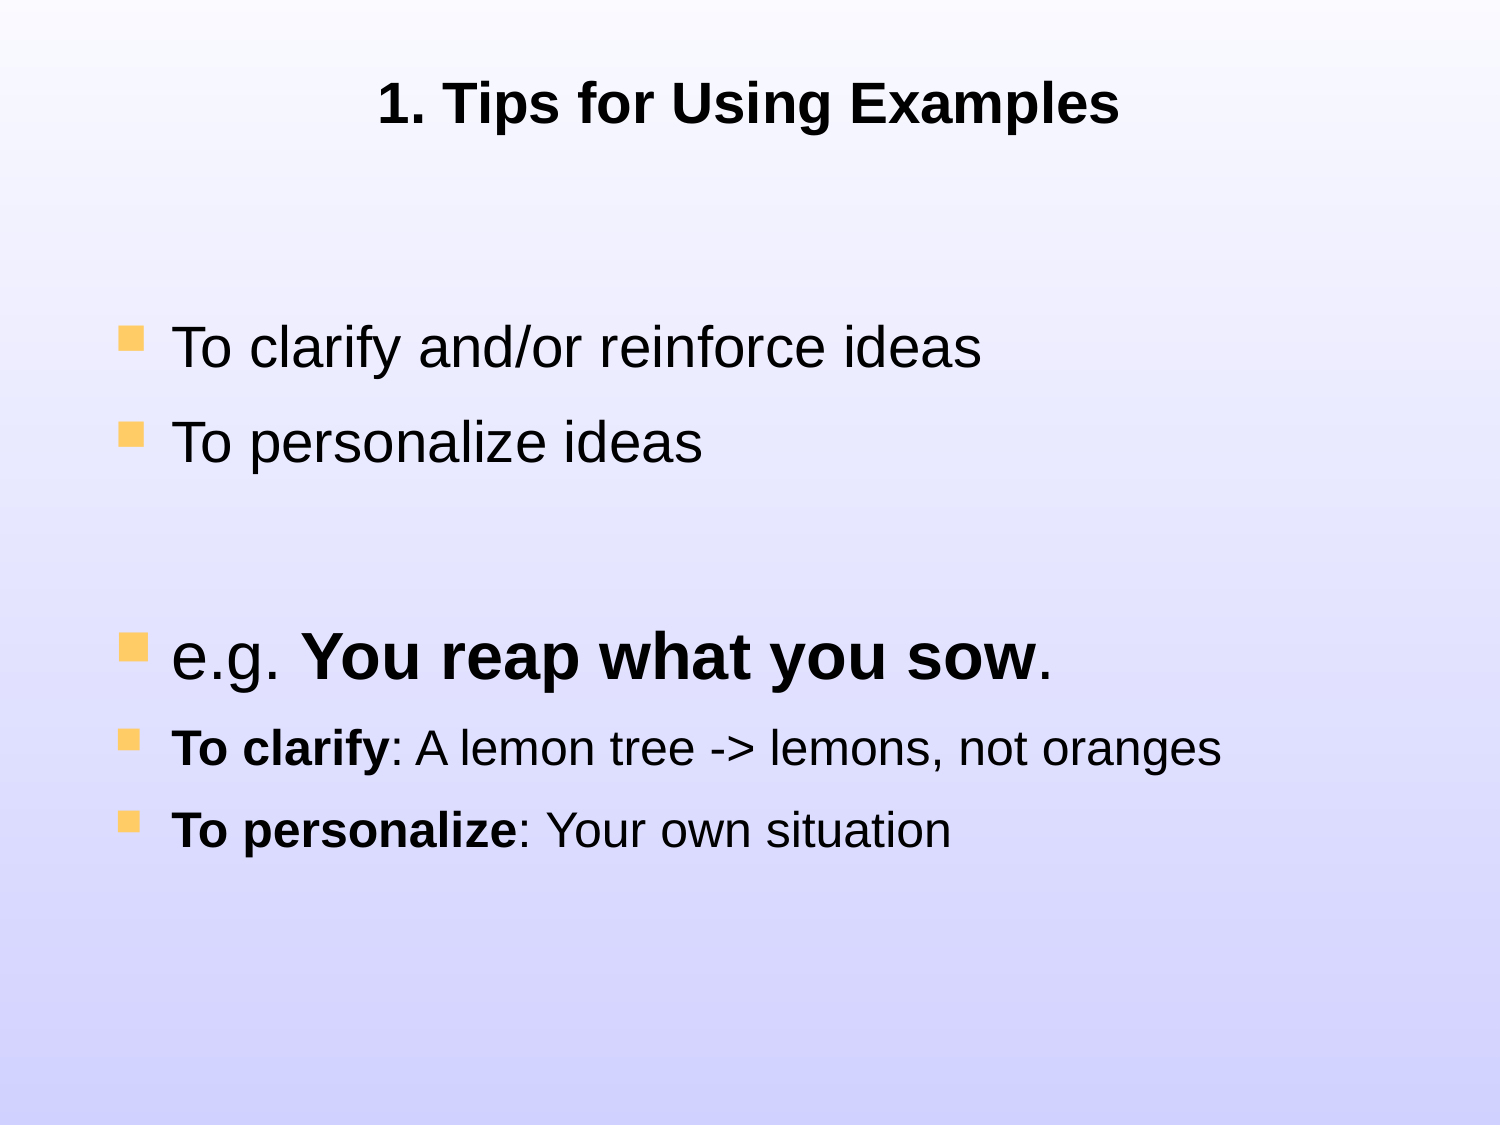

# 1. Tips for Using Examples
To clarify and/or reinforce ideas
To personalize ideas

e.g. You reap what you sow.
To clarify: A lemon tree -> lemons, not oranges
To personalize: Your own situation